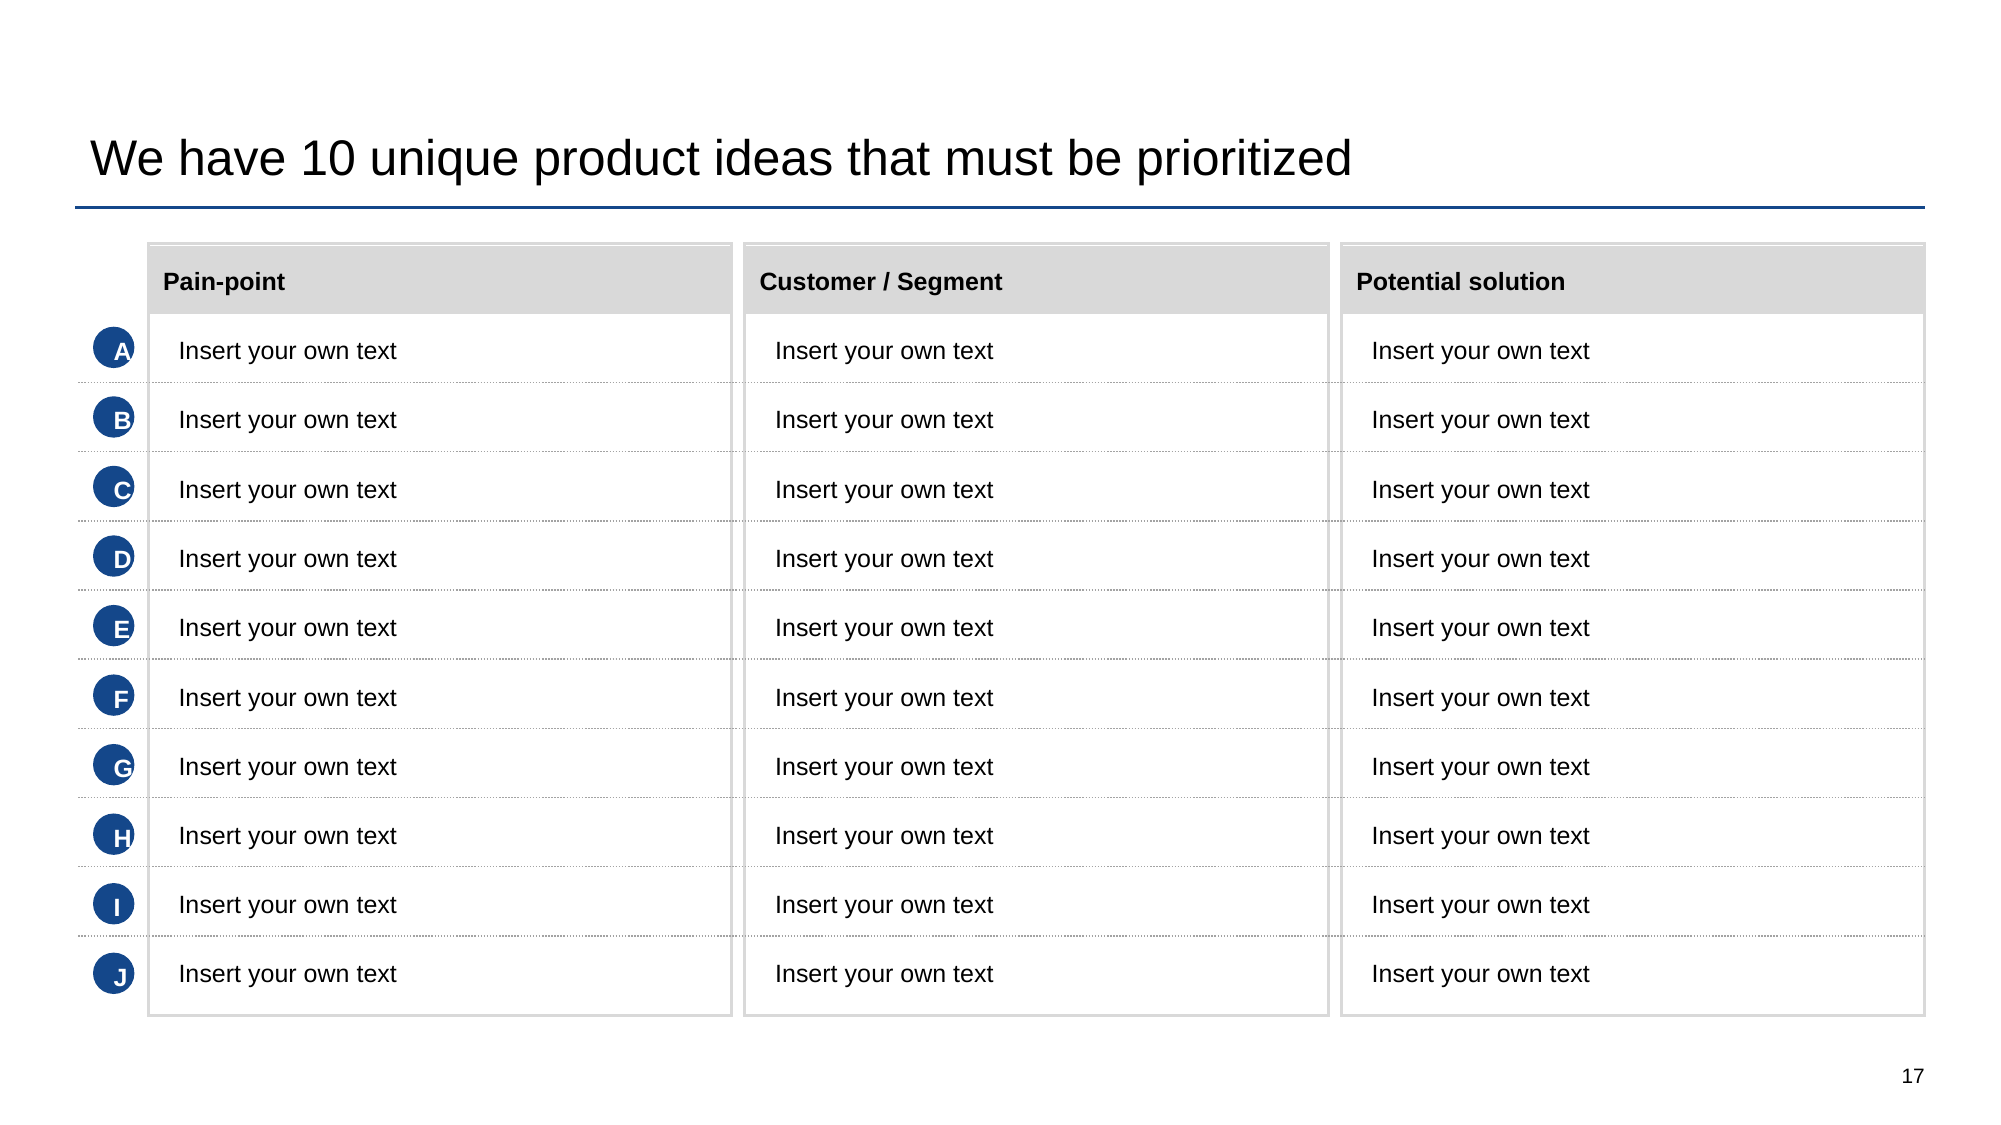

# We have 10 unique product ideas that must be prioritized

Pain-point
Customer / Segment
Potential solution
A
Insert your own text
Insert your own text
Insert your own text
B
Insert your own text
Insert your own text
Insert your own text
C
Insert your own text
Insert your own text
Insert your own text
D
Insert your own text
Insert your own text
Insert your own text
E
Insert your own text
Insert your own text
Insert your own text
F
Insert your own text
Insert your own text
Insert your own text
G
Insert your own text
Insert your own text
Insert your own text
H
Insert your own text
Insert your own text
Insert your own text
I
Insert your own text
Insert your own text
Insert your own text
J
Insert your own text
Insert your own text
Insert your own text